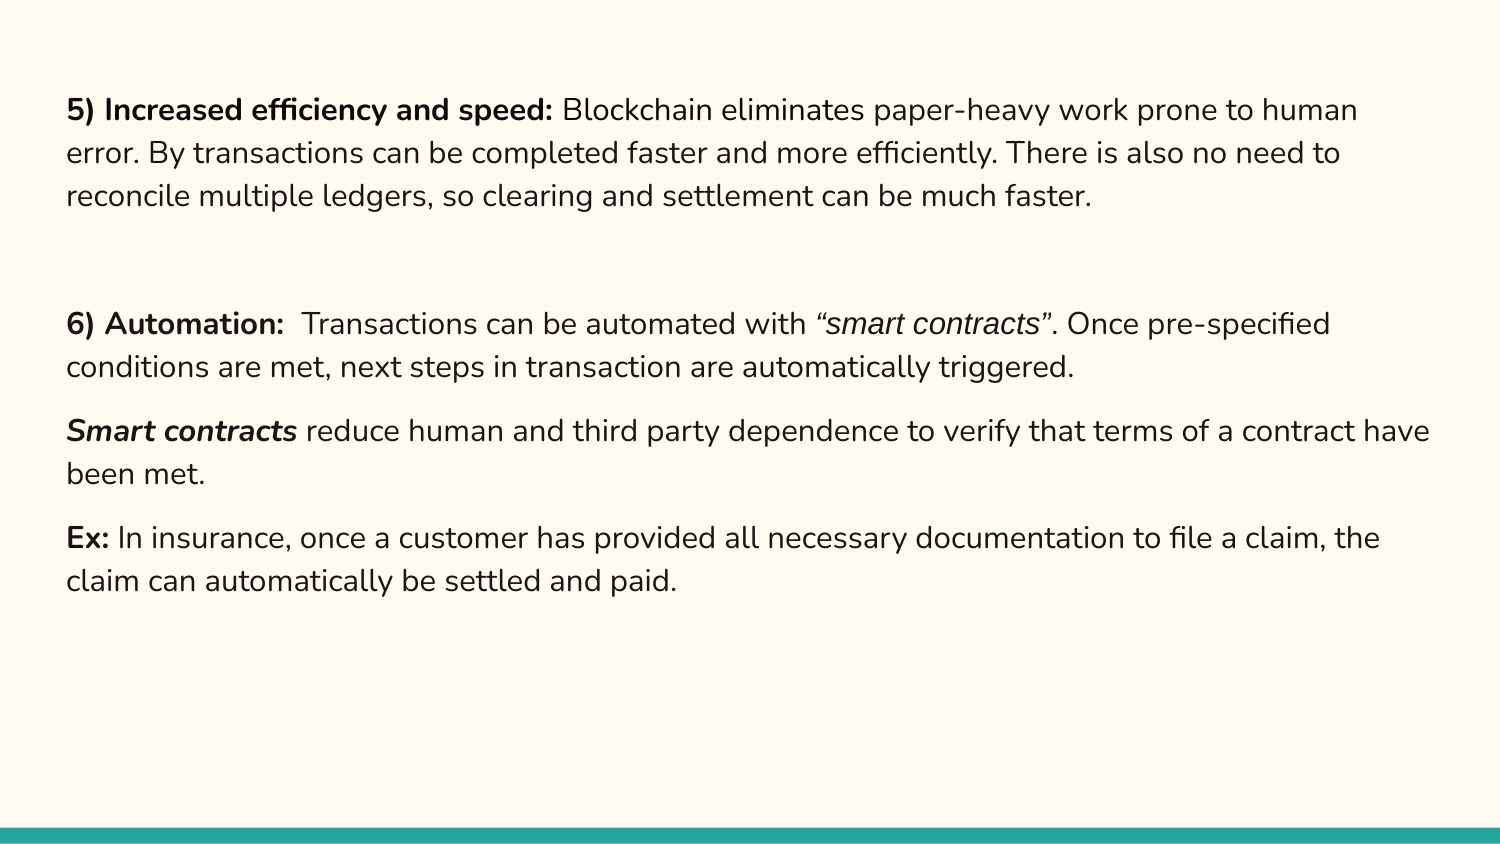

5) Increased efficiency and speed: Blockchain eliminates paper-heavy work prone to human error. By transactions can be completed faster and more efficiently. There is also no need to reconcile multiple ledgers, so clearing and settlement can be much faster.

6) Automation:  Transactions can be automated with “smart contracts”. Once pre-specified conditions are met, next steps in transaction are automatically triggered.
Smart contracts reduce human and third party dependence to verify that terms of a contract have been met.
Ex: In insurance, once a customer has provided all necessary documentation to file a claim, the claim can automatically be settled and paid.